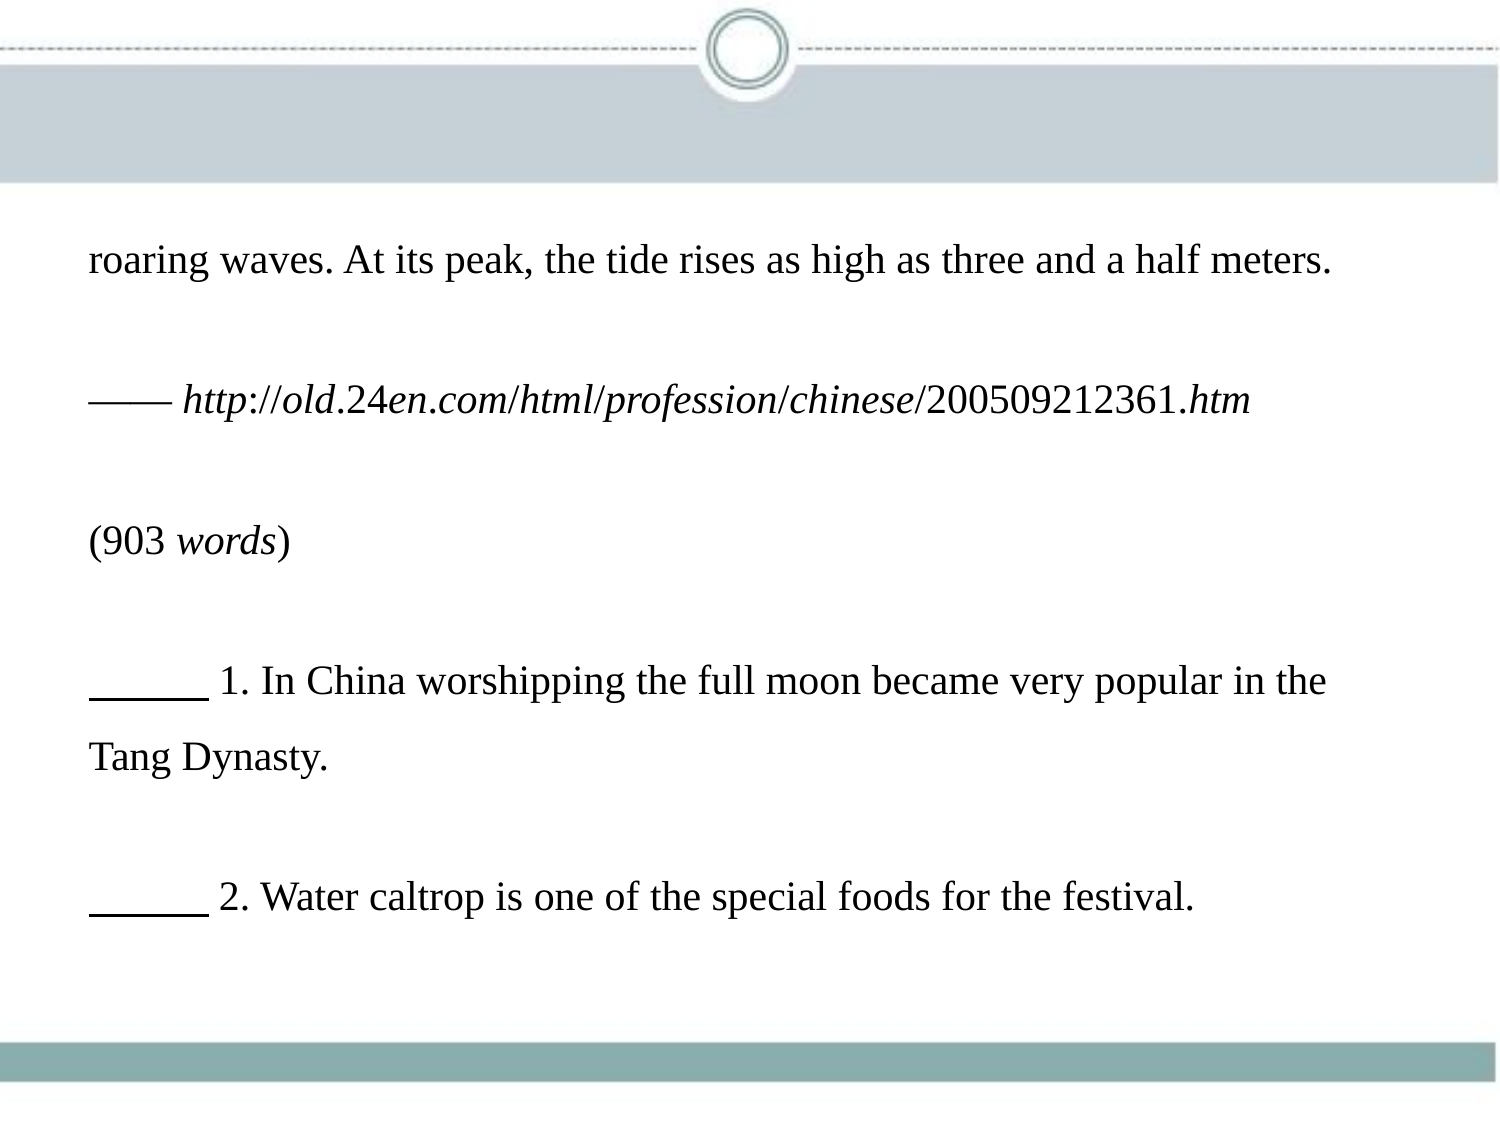

roaring waves. At its peak, the tide rises as high as three and a half meters.
—— http://old.24en.com/html/profession/chinese/200509212361.htm
(903 words)
　　    1. In China worshipping the full moon became very popular in the
Tang Dynasty.
　　    2. Water caltrop is one of the special foods for the festival.